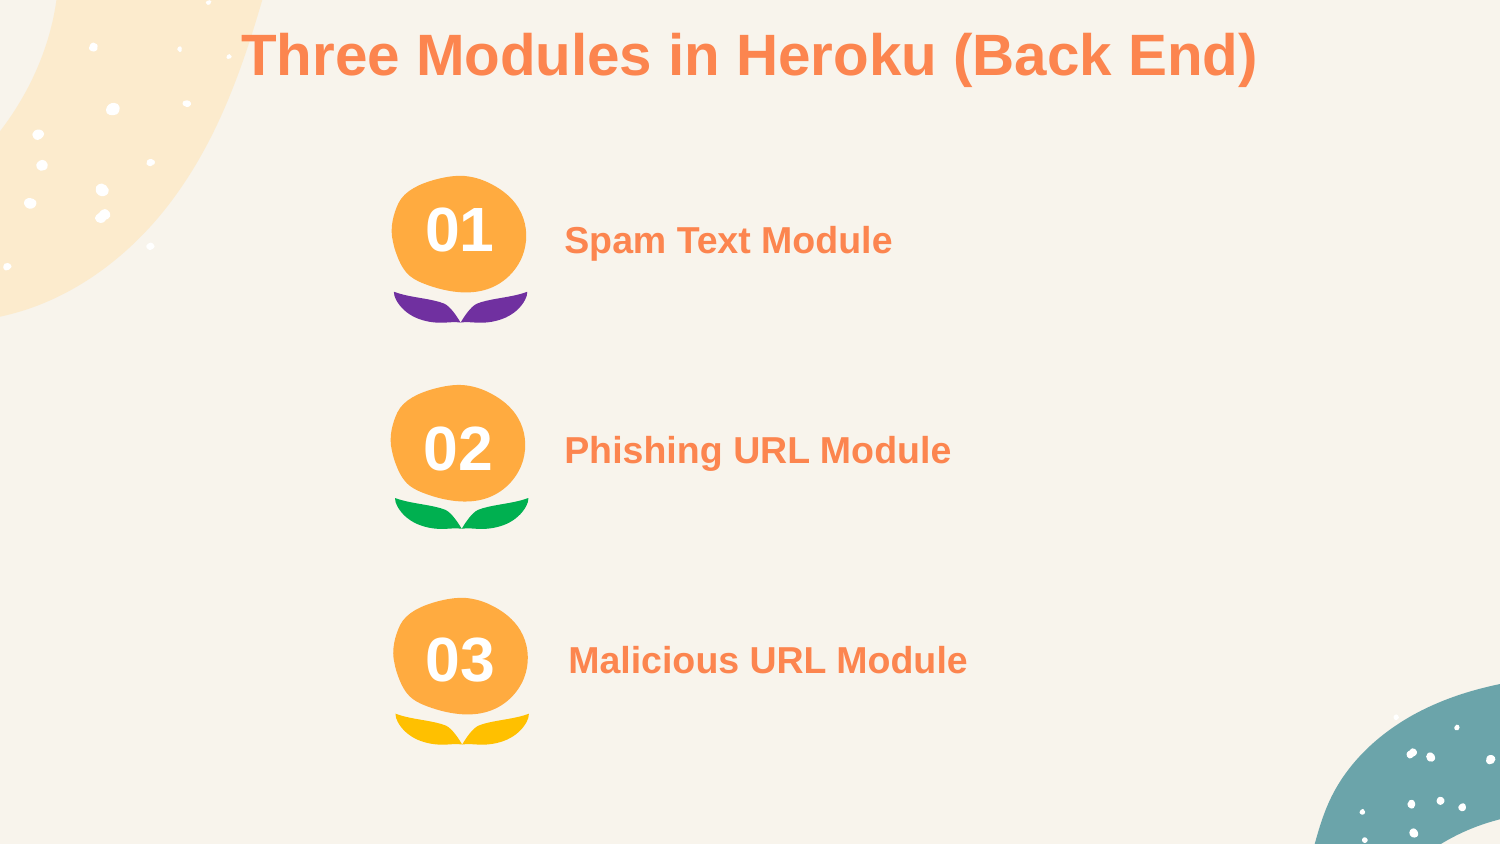

Three Modules in Heroku (Back End)
01

Spam Text Module

02
Phishing URL Module

03
Malicious URL Module